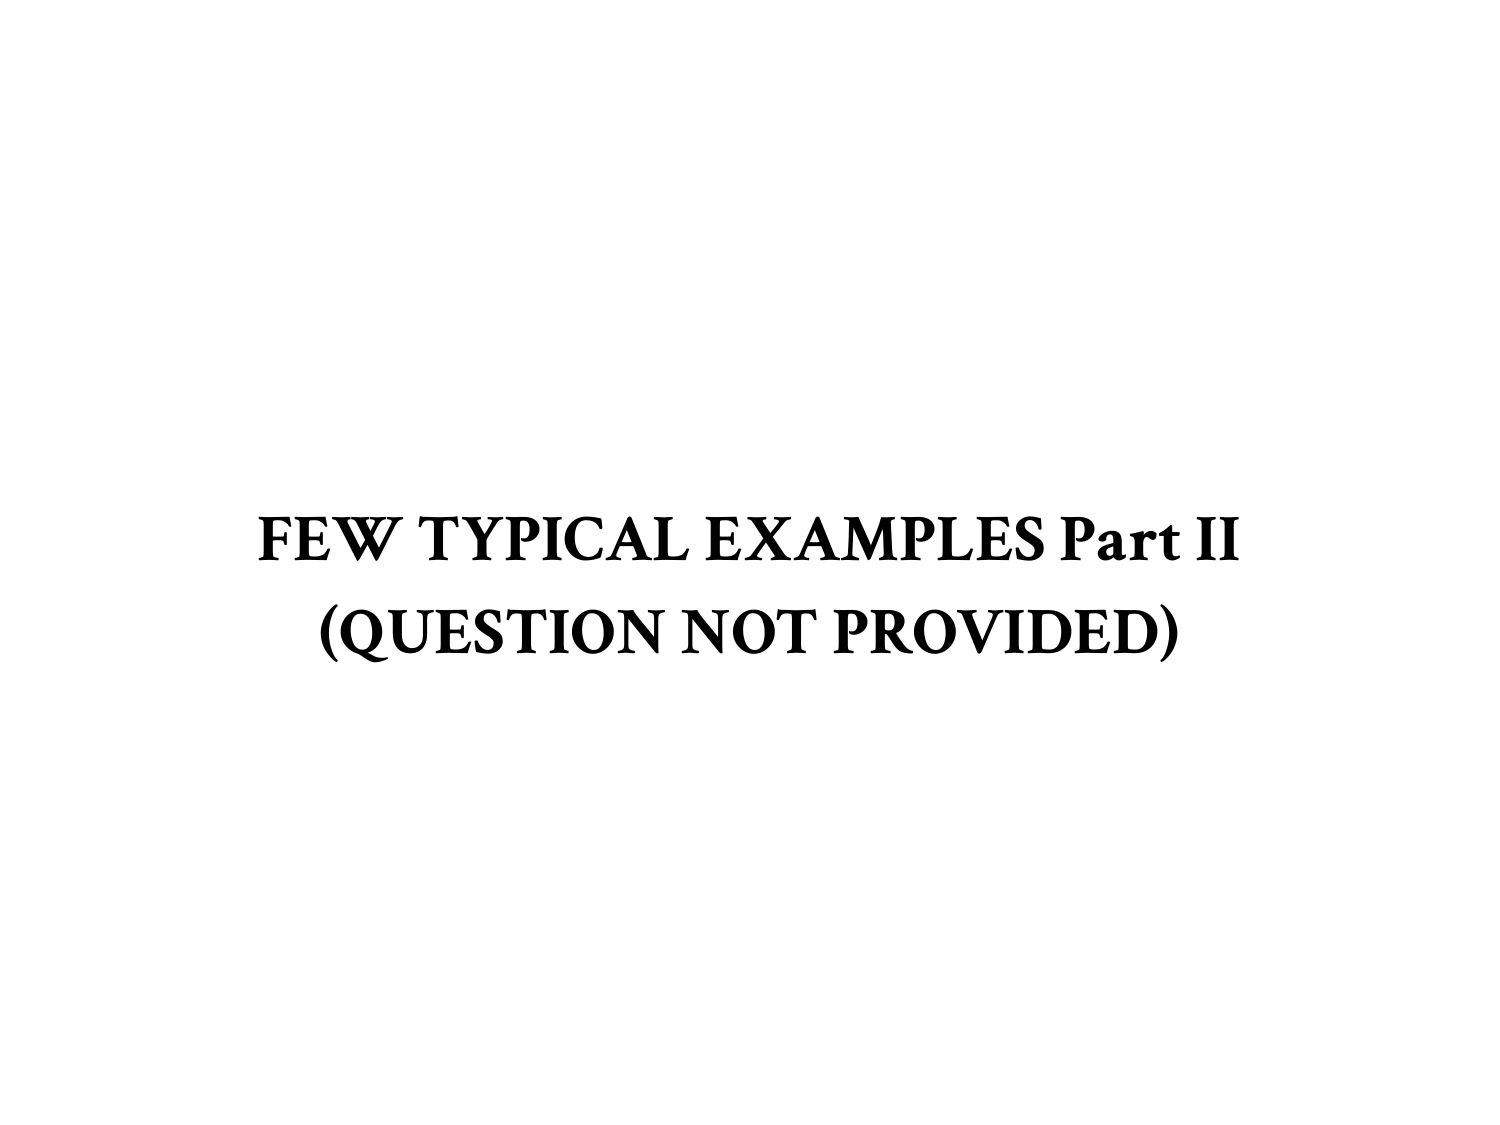

#

FEW TYPICAL EXAMPLES Part II
(QUESTION NOT PROVIDED)